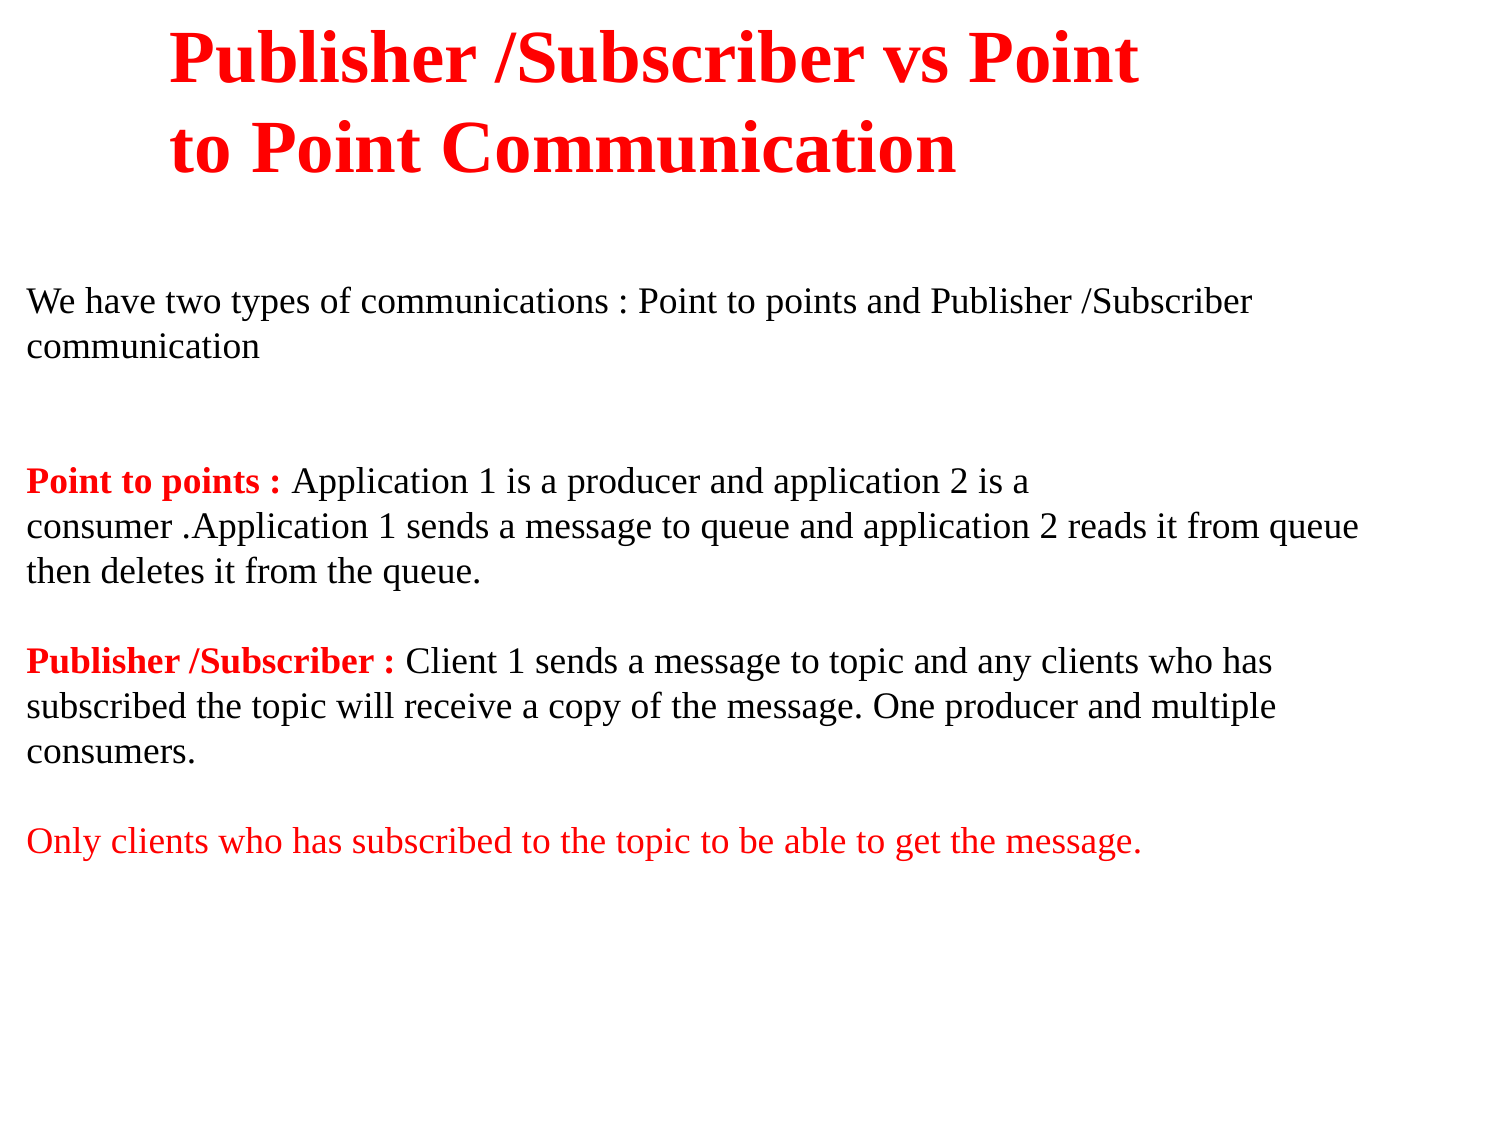

Publisher /Subscriber vs Point
to Point Communication

We have two types of communications : Point to points and Publisher /Subscriber communication

Point to points : Application 1 is a producer and application 2 is a consumer .Application 1 sends a message to queue and application 2 reads it from queue then deletes it from the queue.

Publisher /Subscriber : Client 1 sends a message to topic and any clients who has subscribed the topic will receive a copy of the message. One producer and multiple consumers.

Only clients who has subscribed to the topic to be able to get the message.